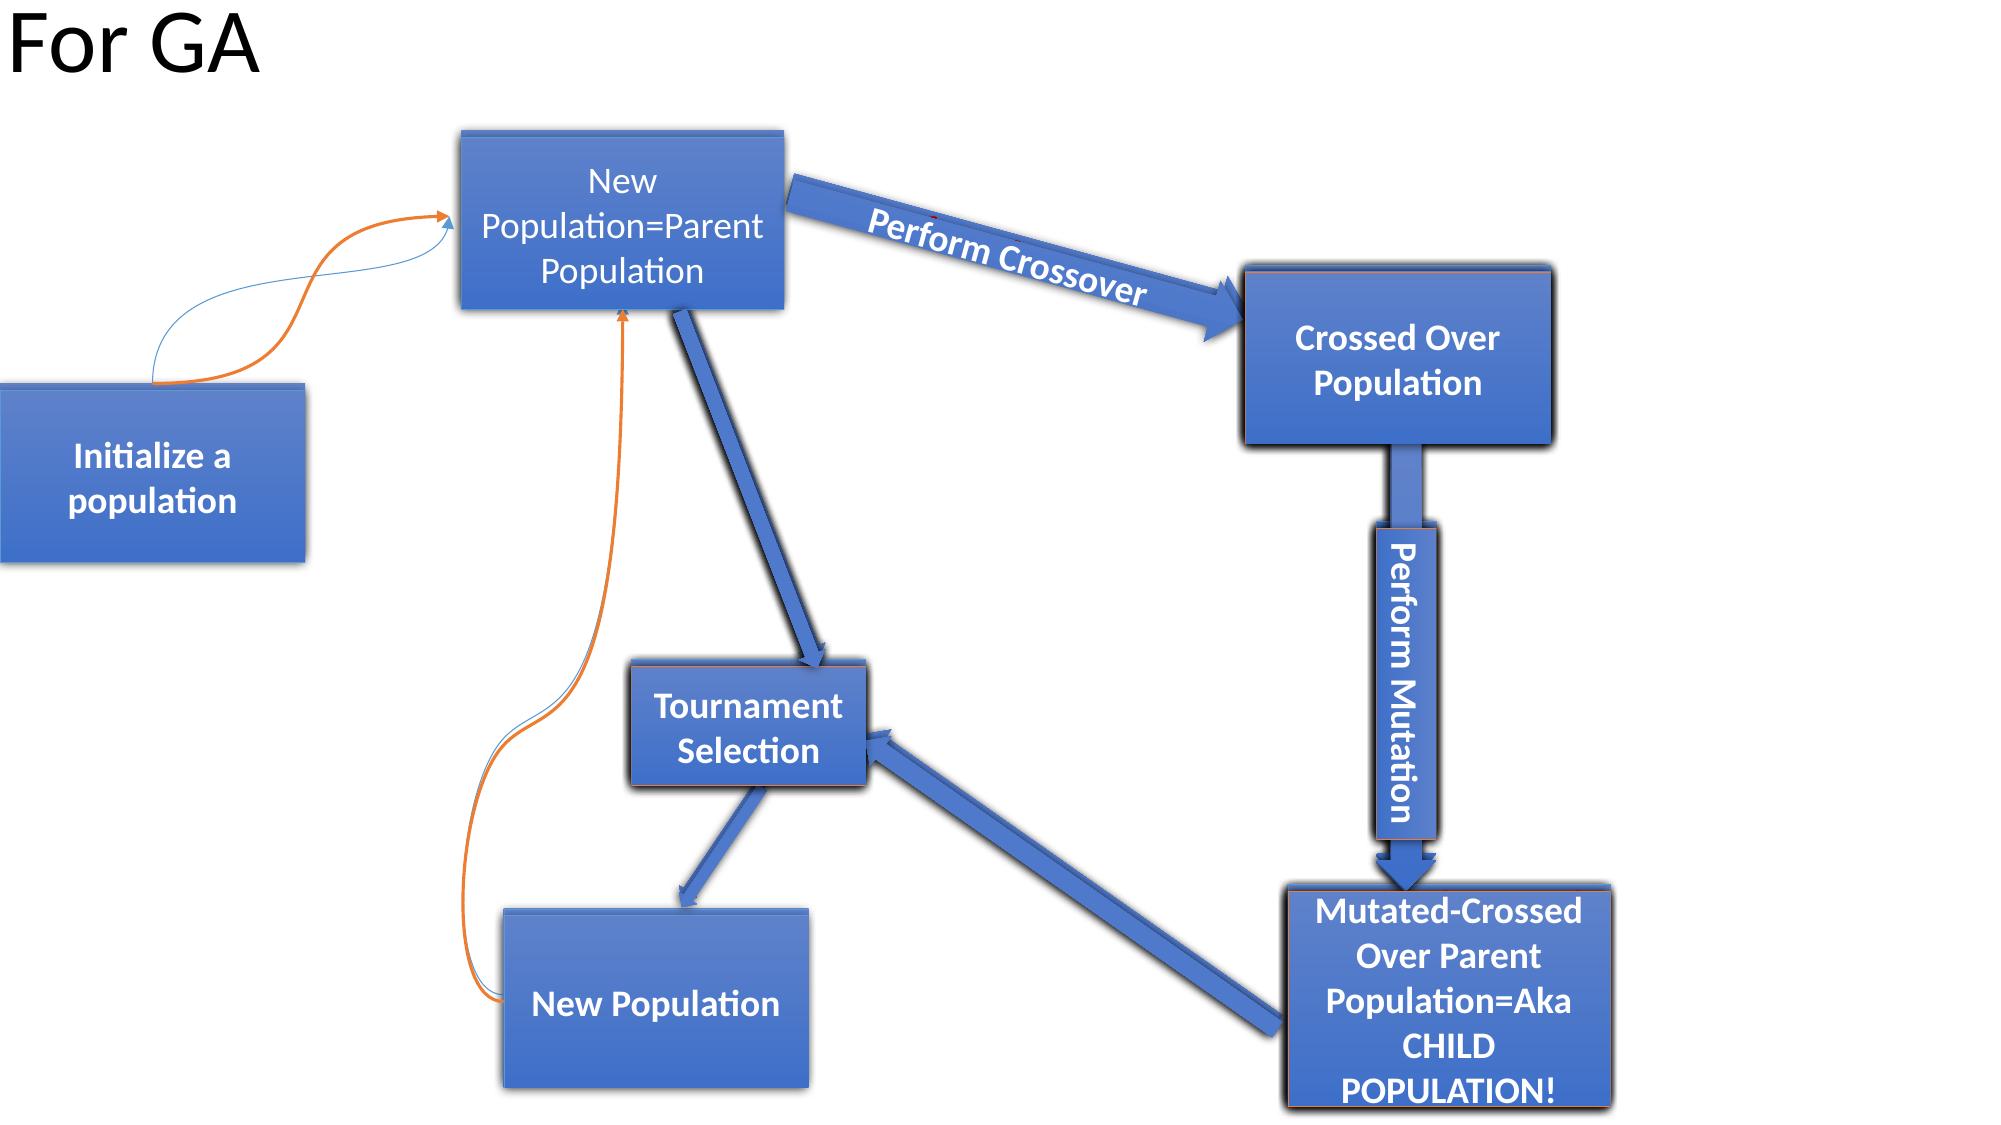

# For GA
New Population=Parent Population
New Population=Parent Population
Perform Crossover
Perform Crossover
Crossed Over Population
Crossed Over Population
Crossed Over Population
Crossed Over Population
Crossed Over Population
Crossed Over Population
Crossed Over Population
Crossed Over Population
Initialize a population
Initialize a population

Perform Mutation
Perform Mutation
Perform Mutation
Perform Mutation
Perform Mutation
Perform Mutation
Perform Mutation
Perform Mutation
Tournament Selection
Tournament Selection
Tournament Selection
Tournament Selection
Tournament Selection
Tournament Selection

Mutated-Crossed Over Parent Population=Aka CHILD POPULATION!
Mutated-Crossed Over Parent Population=Aka CHILD POPULATION!
Mutated-Crossed Over Parent Population=Aka CHILD POPULATION!
Mutated-Crossed Over Parent Population=Aka CHILD POPULATION!
Mutated-Crossed Over Parent Population=Aka CHILD POPULATION!
Mutated-Crossed Over Parent Population=Aka CHILD POPULATION!
Mutated-Crossed Over Parent Population=Aka CHILD POPULATION!
Mutated-Crossed Over Parent Population=Aka CHILD POPULATION!
New Population
New Population